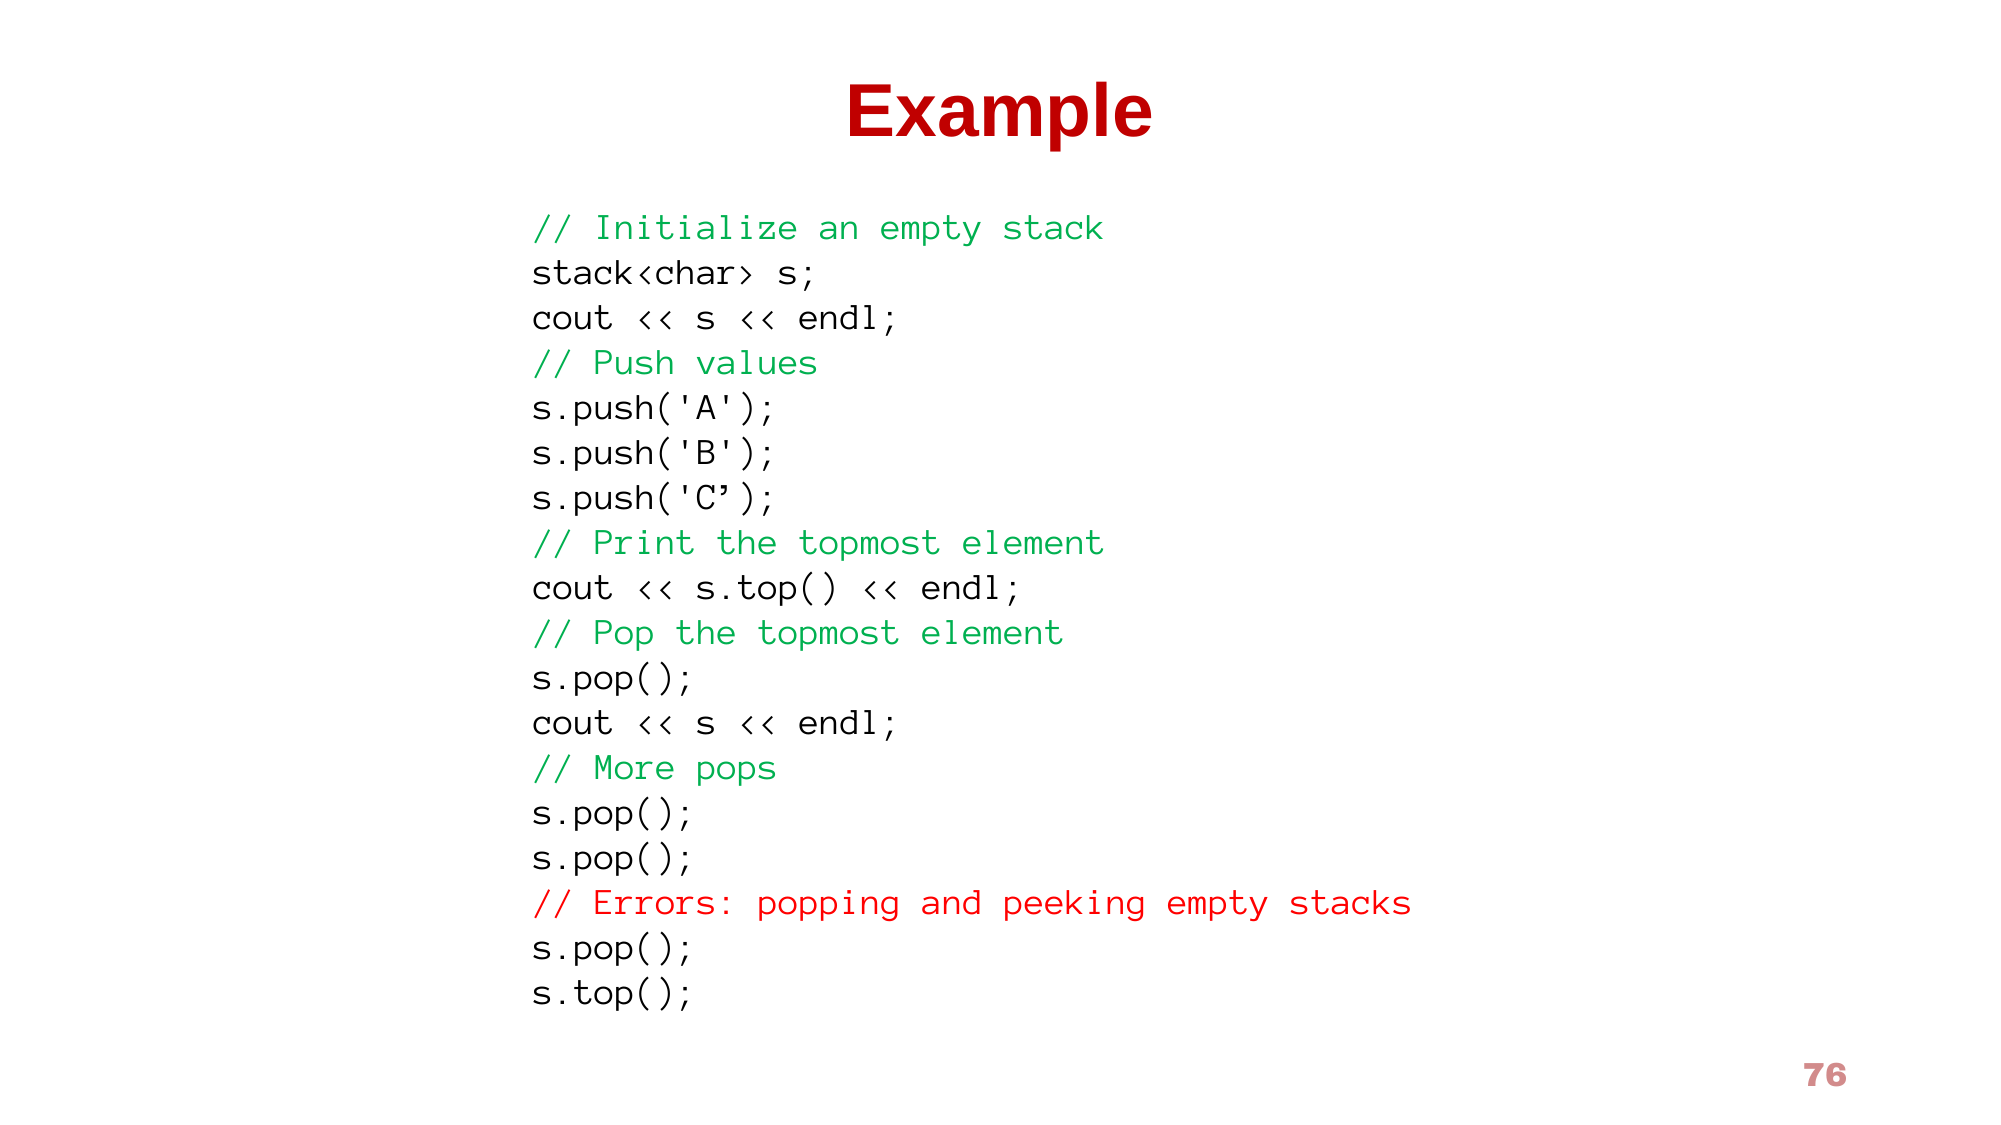

# Example
    // Initialize an empty stack
    stack<char> s;
    cout << s << endl;
    // Push values
    s.push('A');
    s.push('B');
    s.push('C’);
    // Print the topmost element
    cout << s.top() << endl;
    // Pop the topmost element
    s.pop();
    cout << s << endl;
    // More pops
    s.pop();
    s.pop();
    // Errors: popping and peeking empty stacks
    s.pop();
    s.top();

76